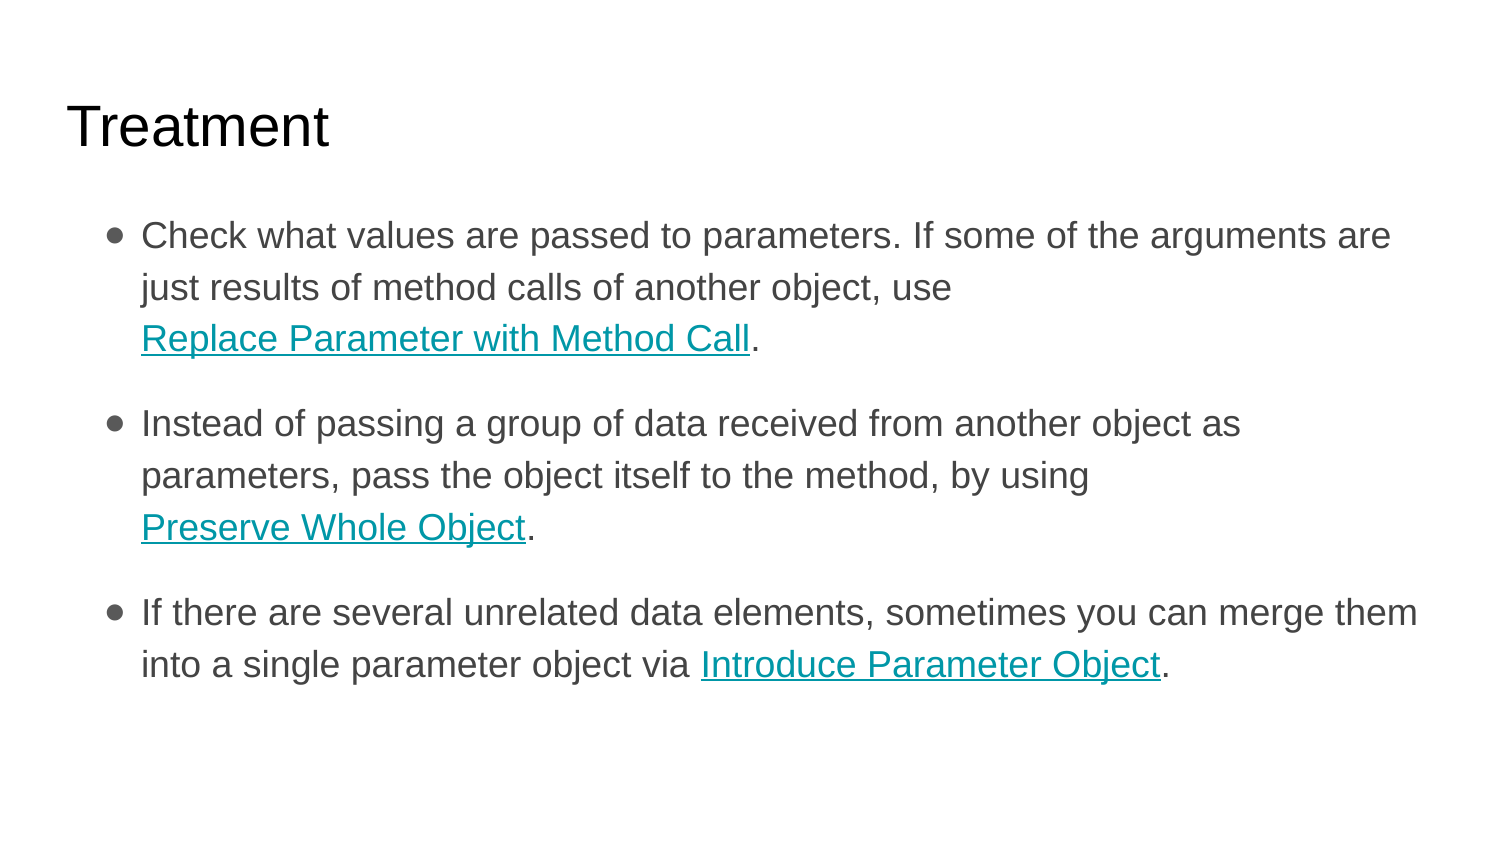

# Treatment
Check what values are passed to parameters. If some of the arguments are just results of method calls of another object, use Replace Parameter with Method Call.
Instead of passing a group of data received from another object as parameters, pass the object itself to the method, by using Preserve Whole Object.
If there are several unrelated data elements, sometimes you can merge them into a single parameter object via Introduce Parameter Object.